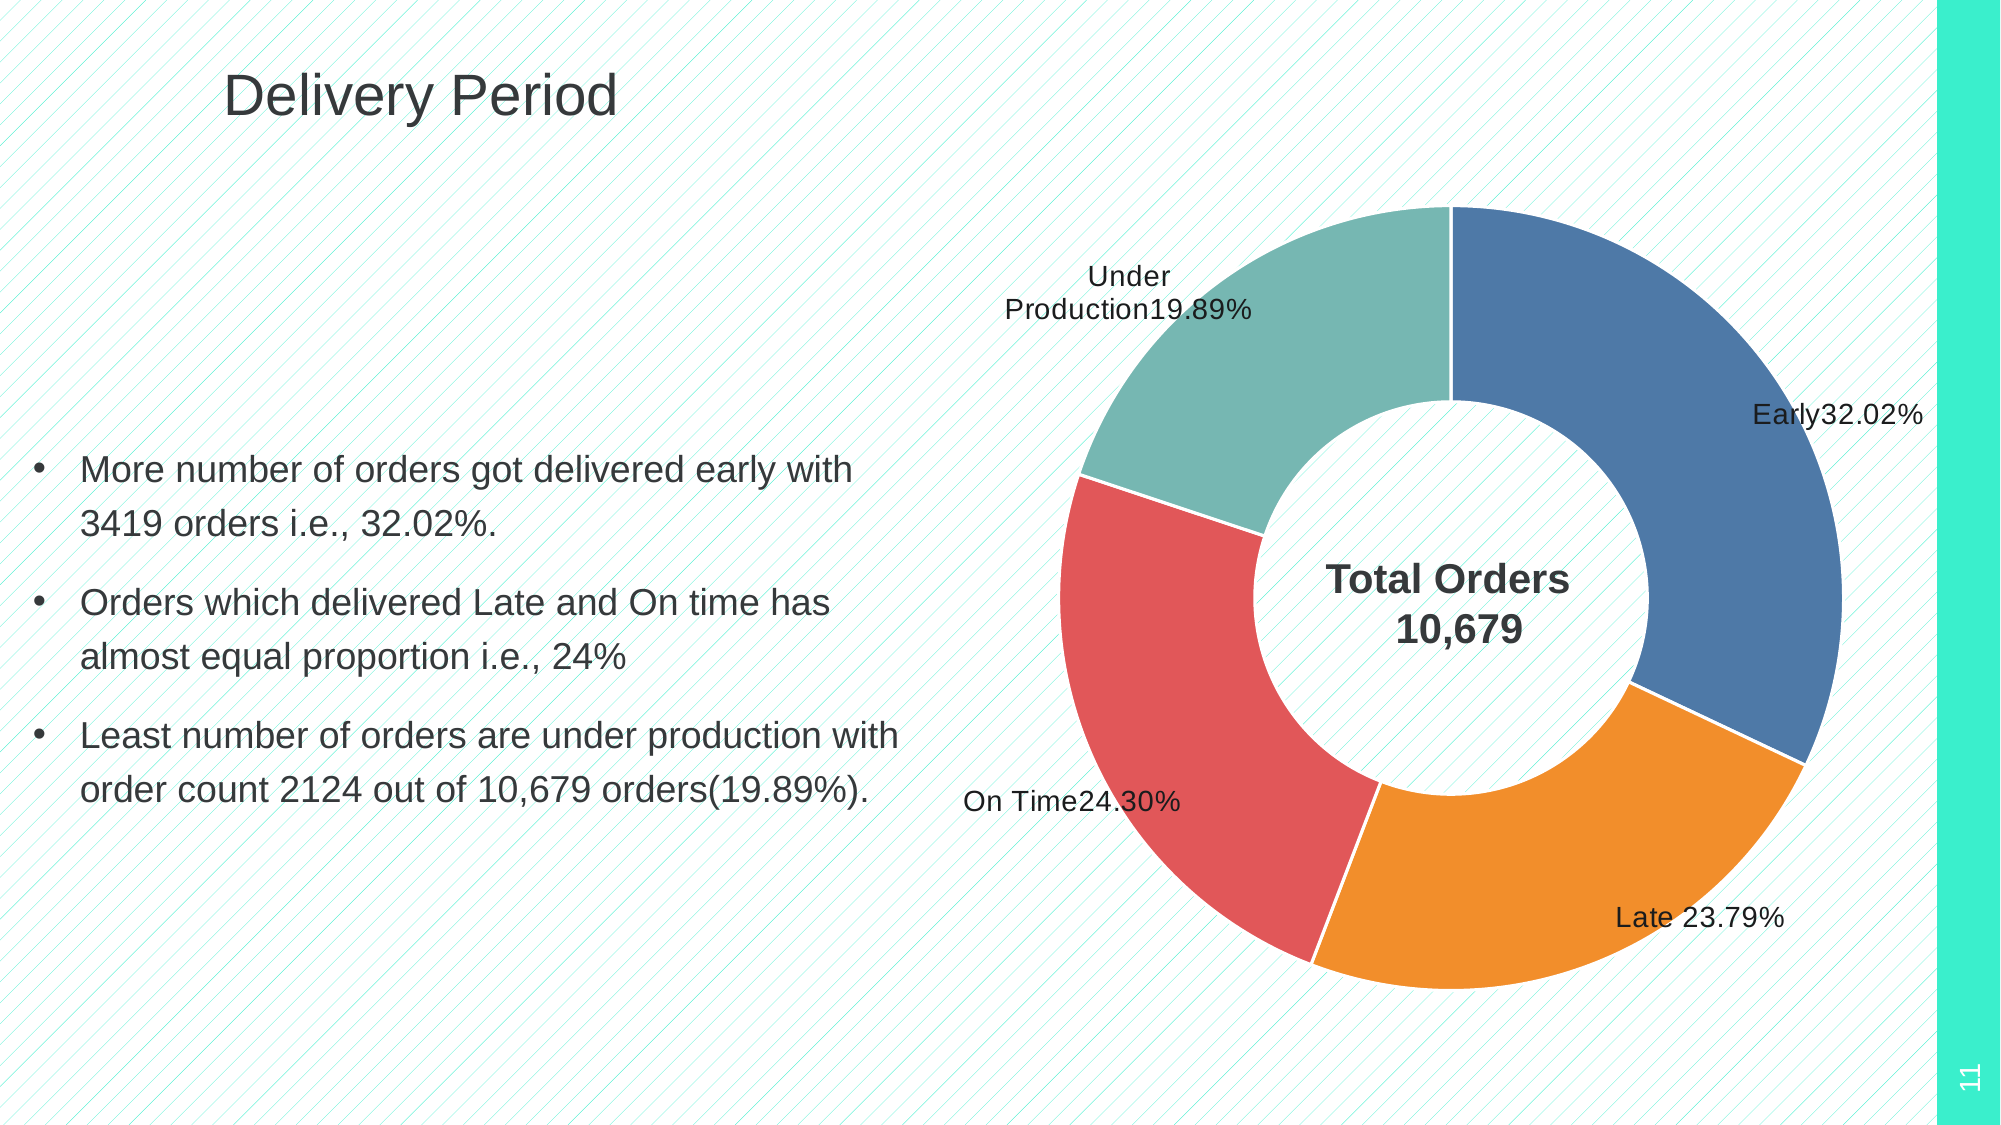

Delivery Period

### Chart

| Category | Total Orders |
|---|---|
| Early | 0.3202 |
| Late | 0.2379 |
| On Time | 0.243 |
| Under Production | 0.1989 |
More number of orders got delivered early with 3419 orders i.e., 32.02%.
Orders which delivered Late and On time has almost equal proportion i.e., 24%
Least number of orders are under production with order count 2124 out of 10,679 orders(19.89%).
Total Orders
  10,679
11